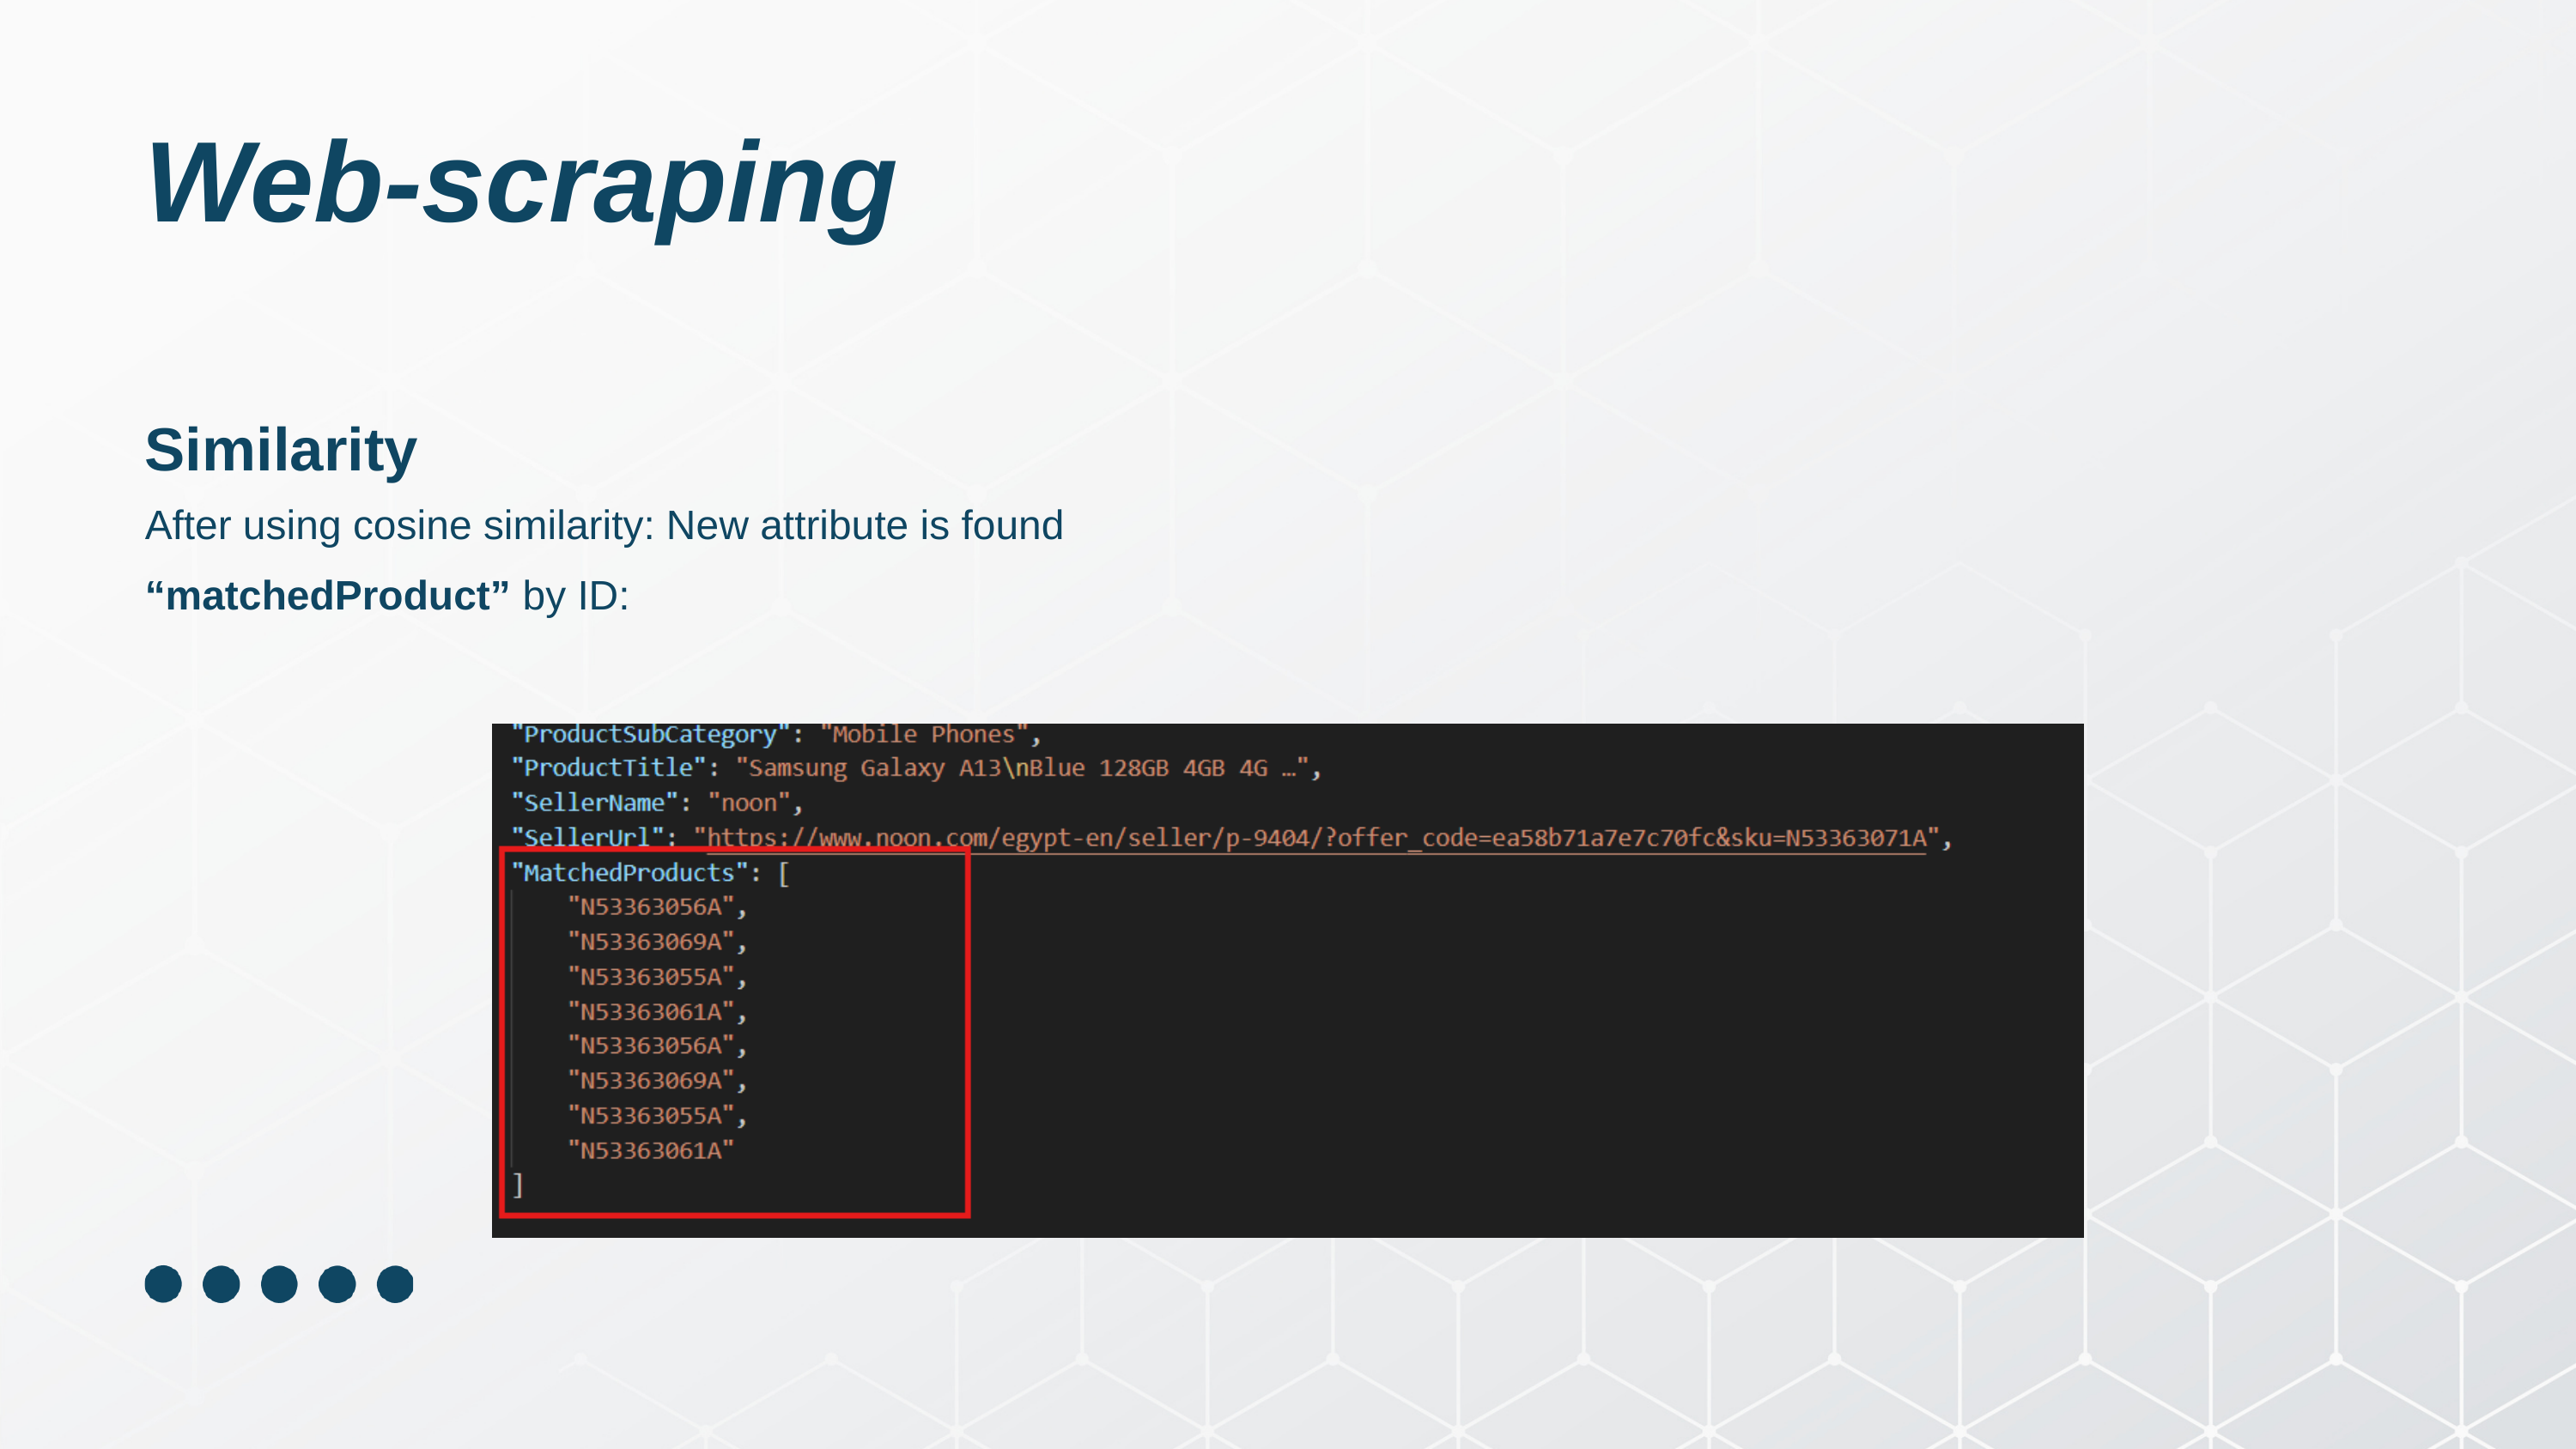

Web-scraping
Similarity
After using cosine similarity: New attribute is found “matchedProduct” by ID: